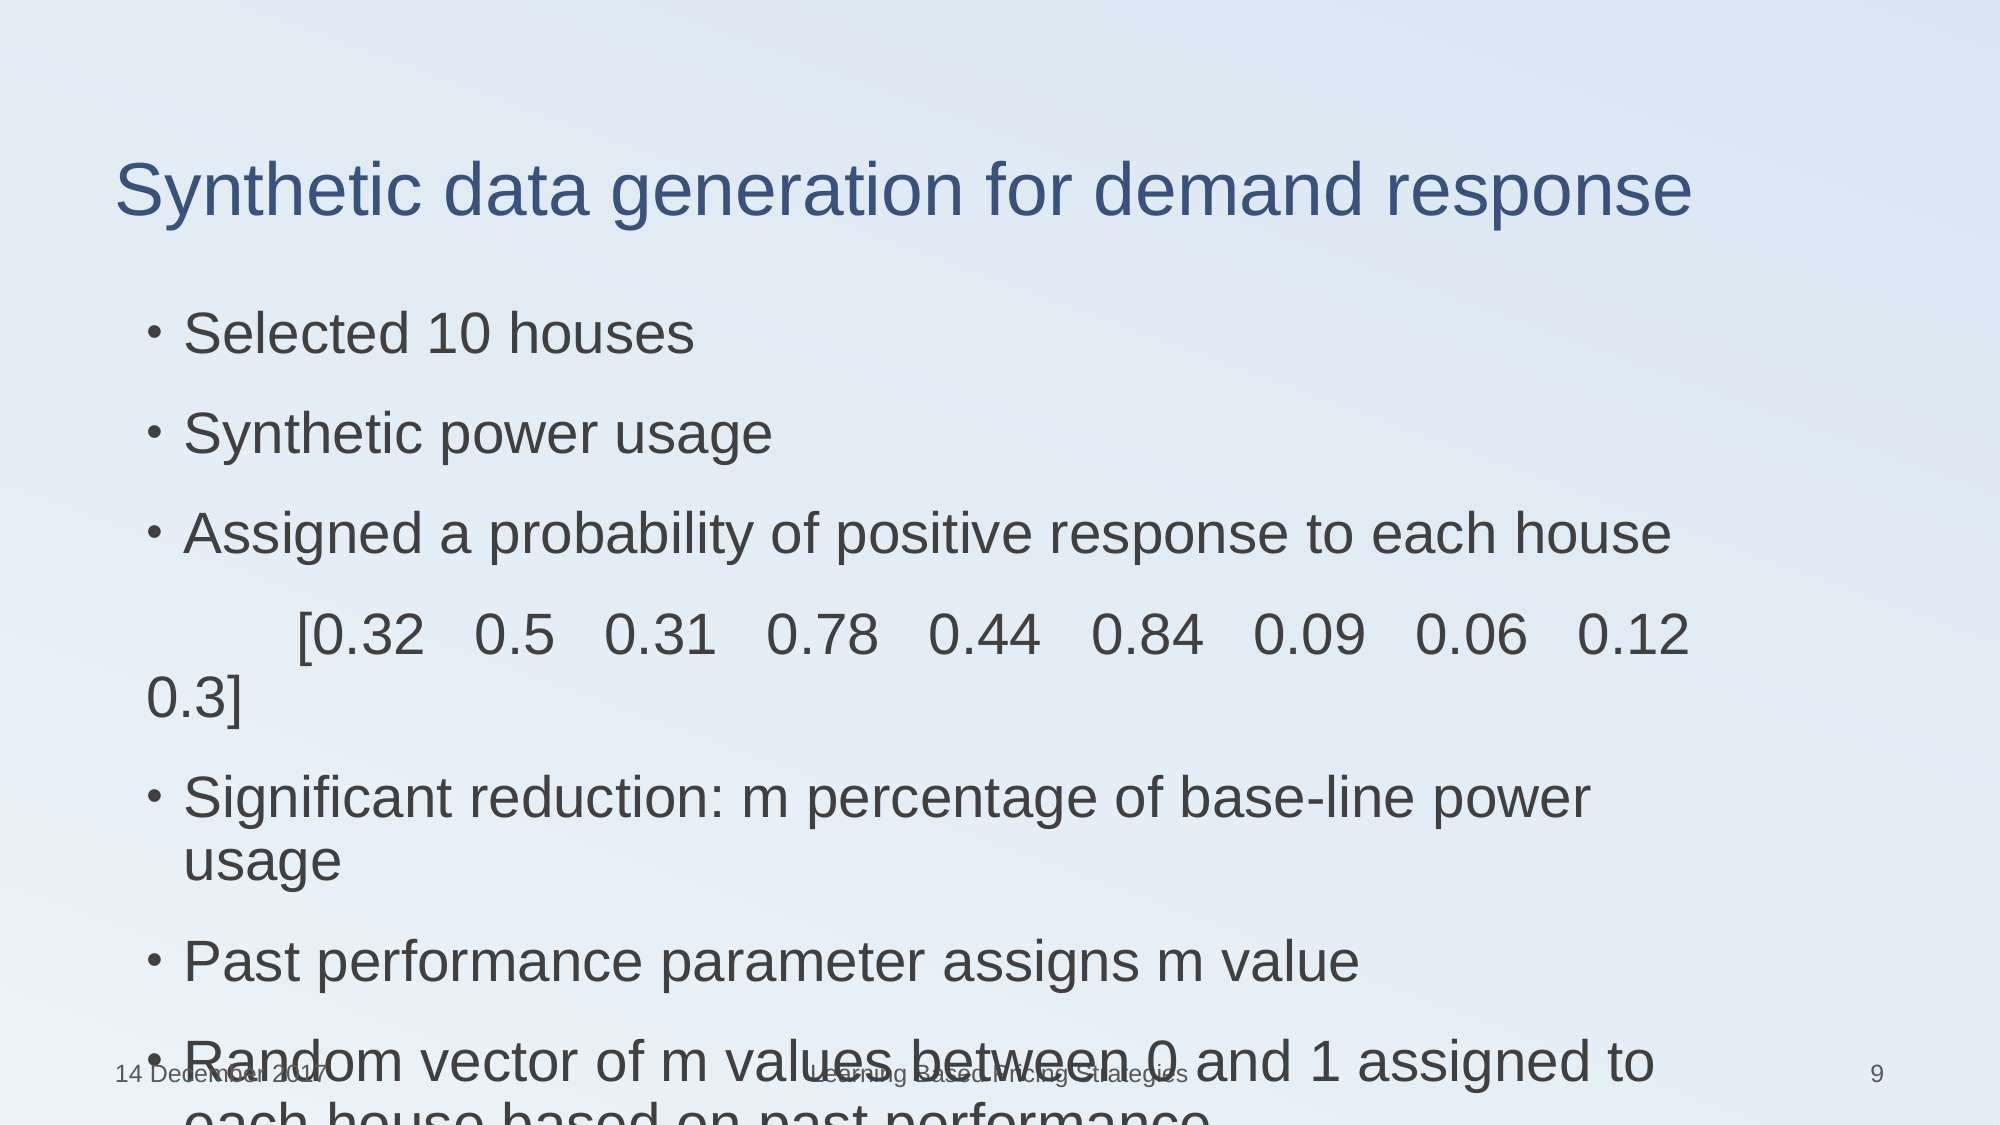

# Synthetic data generation for demand response
Selected 10 houses
Synthetic power usage
Assigned a probability of positive response to each house
 	[0.32   0.5   0.31   0.78   0.44   0.84   0.09   0.06   0.12   0.3]
Significant reduction: m percentage of base-line power usage
Past performance parameter assigns m value
Random vector of m values between 0 and 1 assigned to each house based on past performance

14 December 2017
Learning Based Pricing Strategies
9